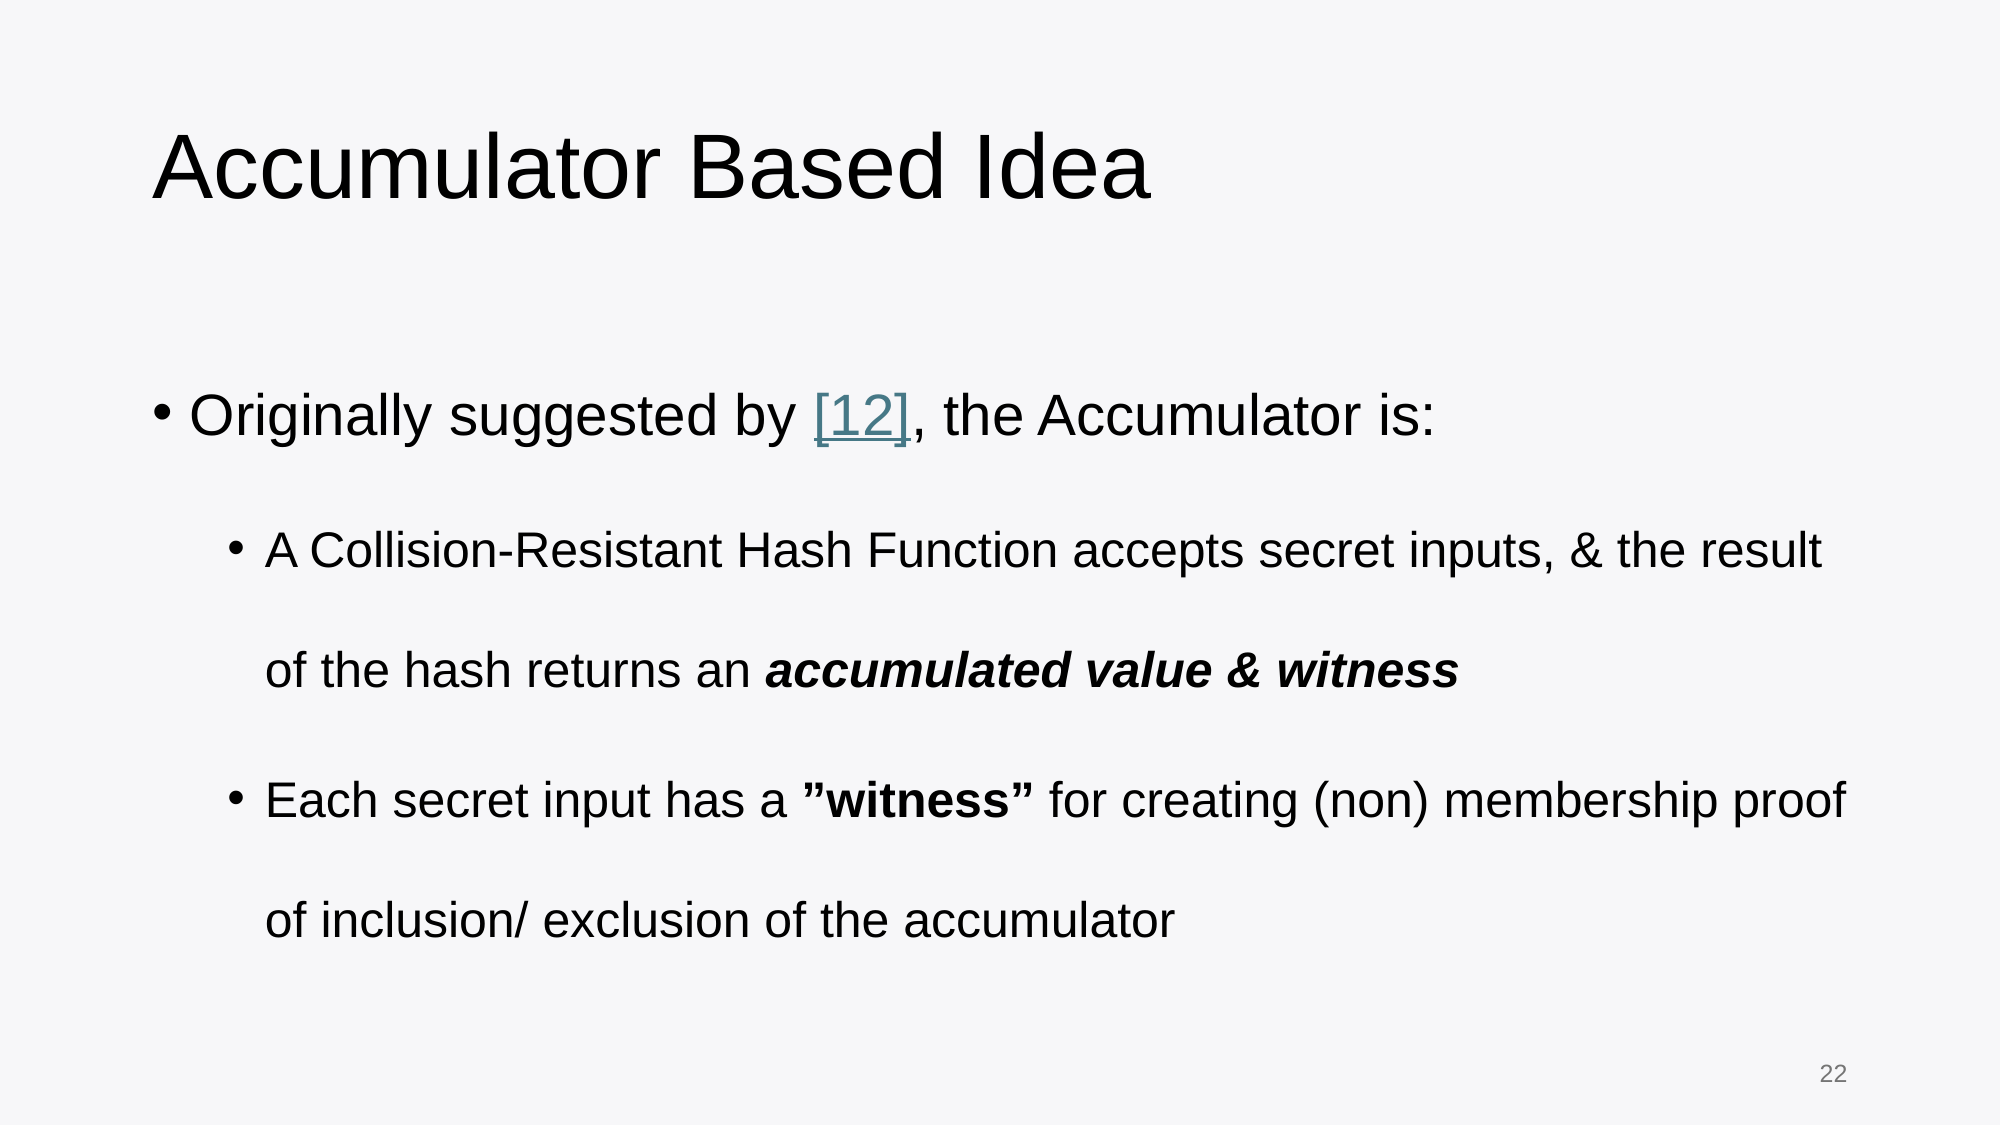

# Accumulator Based Idea
Originally suggested by [12], the Accumulator is:
A Collision-Resistant Hash Function accepts secret inputs, & the result of the hash returns an accumulated value & witness
Each secret input has a ”witness” for creating (non) membership proof of inclusion/ exclusion of the accumulator
22